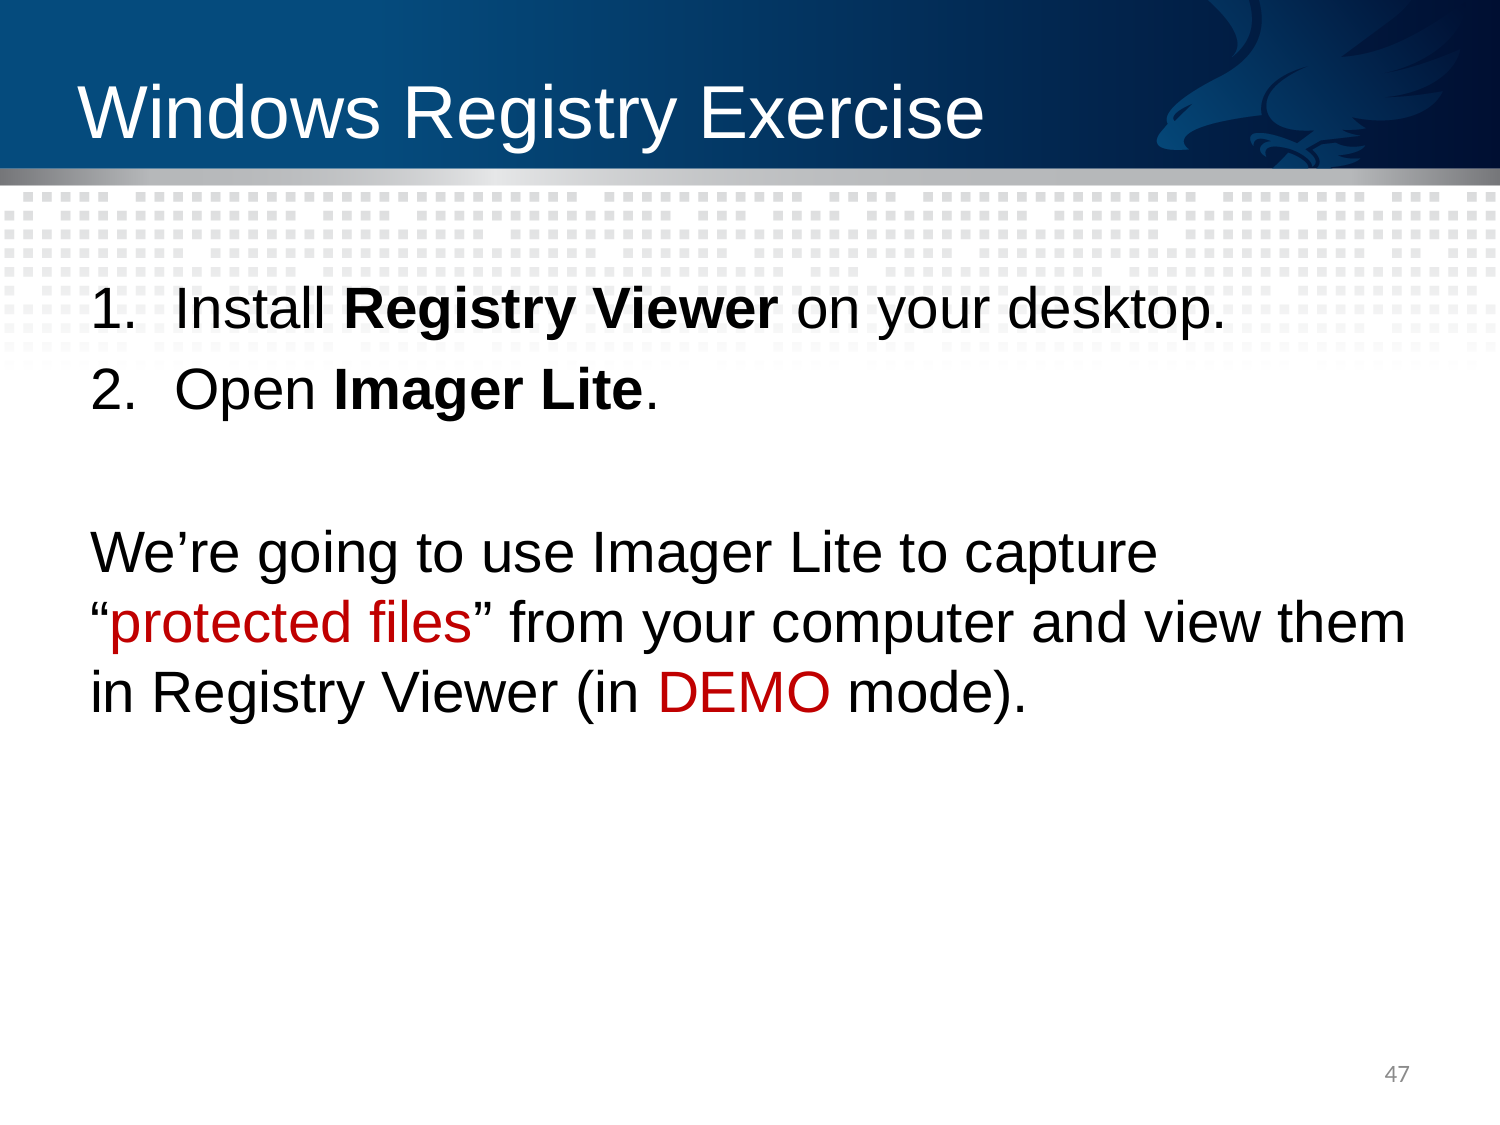

# Windows Registry Exercise
Install Registry Viewer on your desktop.
Open Imager Lite.

We’re going to use Imager Lite to capture “protected files” from your computer and view them in Registry Viewer (in DEMO mode).

47